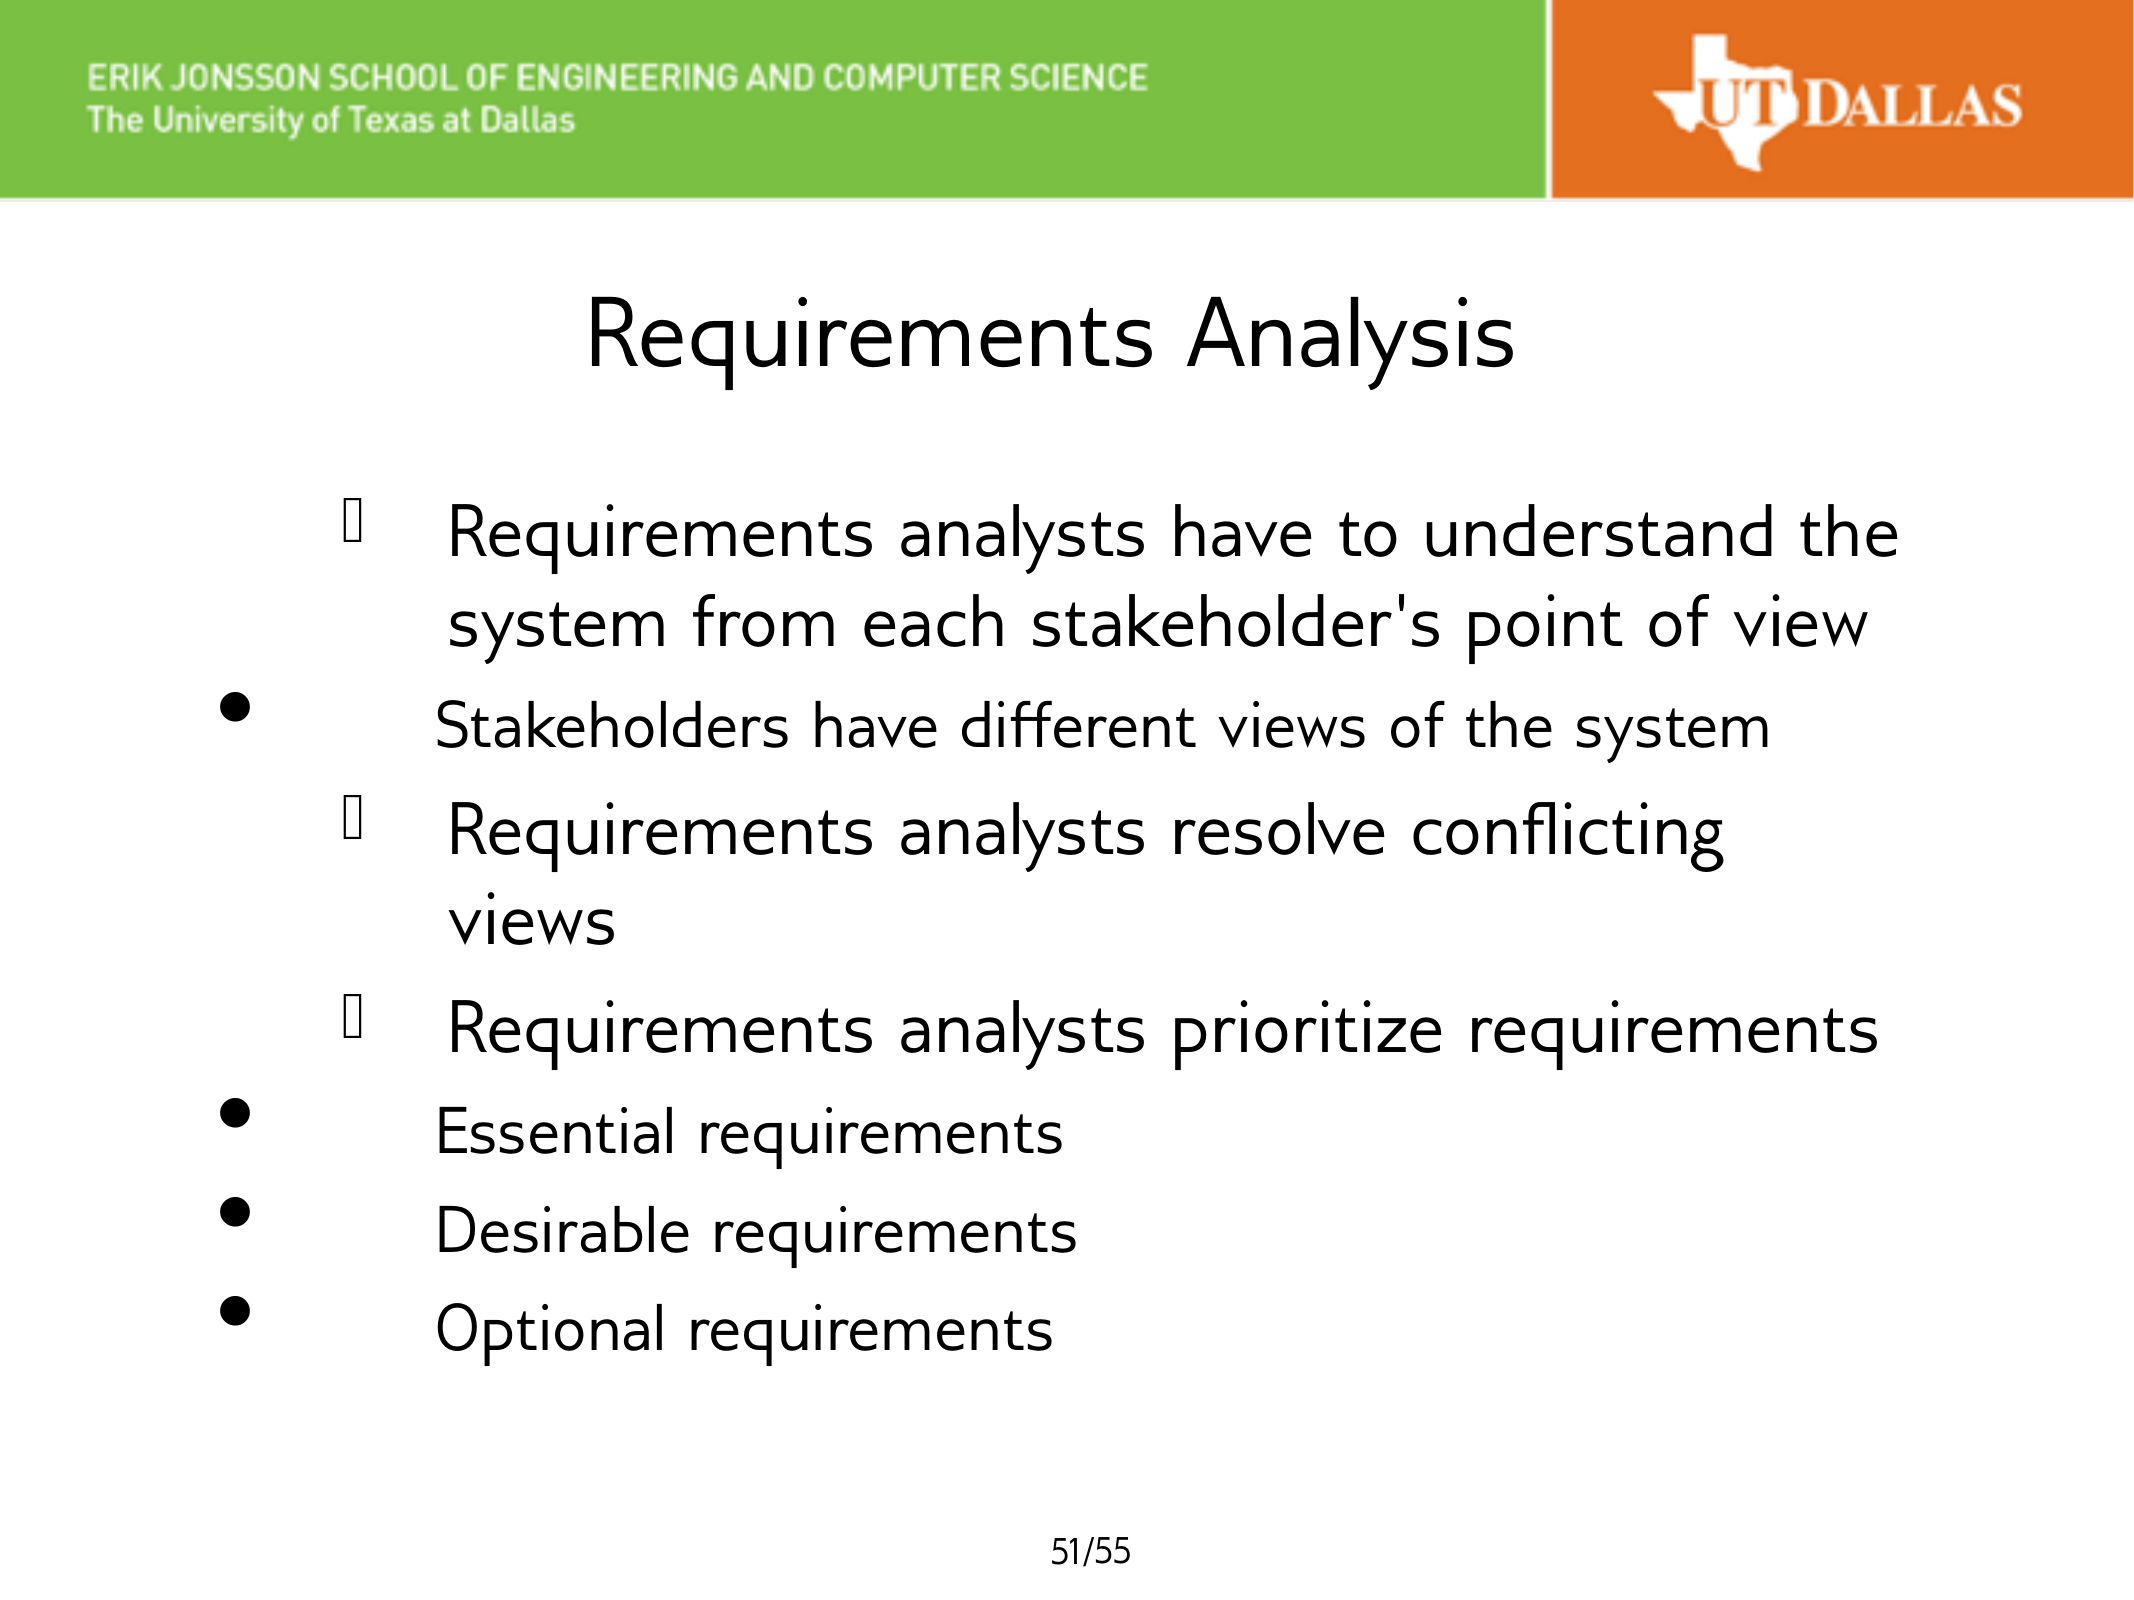

# Requirements Analysis
Requirements analysts have to understand the system from each stakeholder's point of view
Stakeholders have different views of the system
Requirements analysts resolve conflicting views
Requirements analysts prioritize requirements
Essential requirements
Desirable requirements
Optional requirements
51